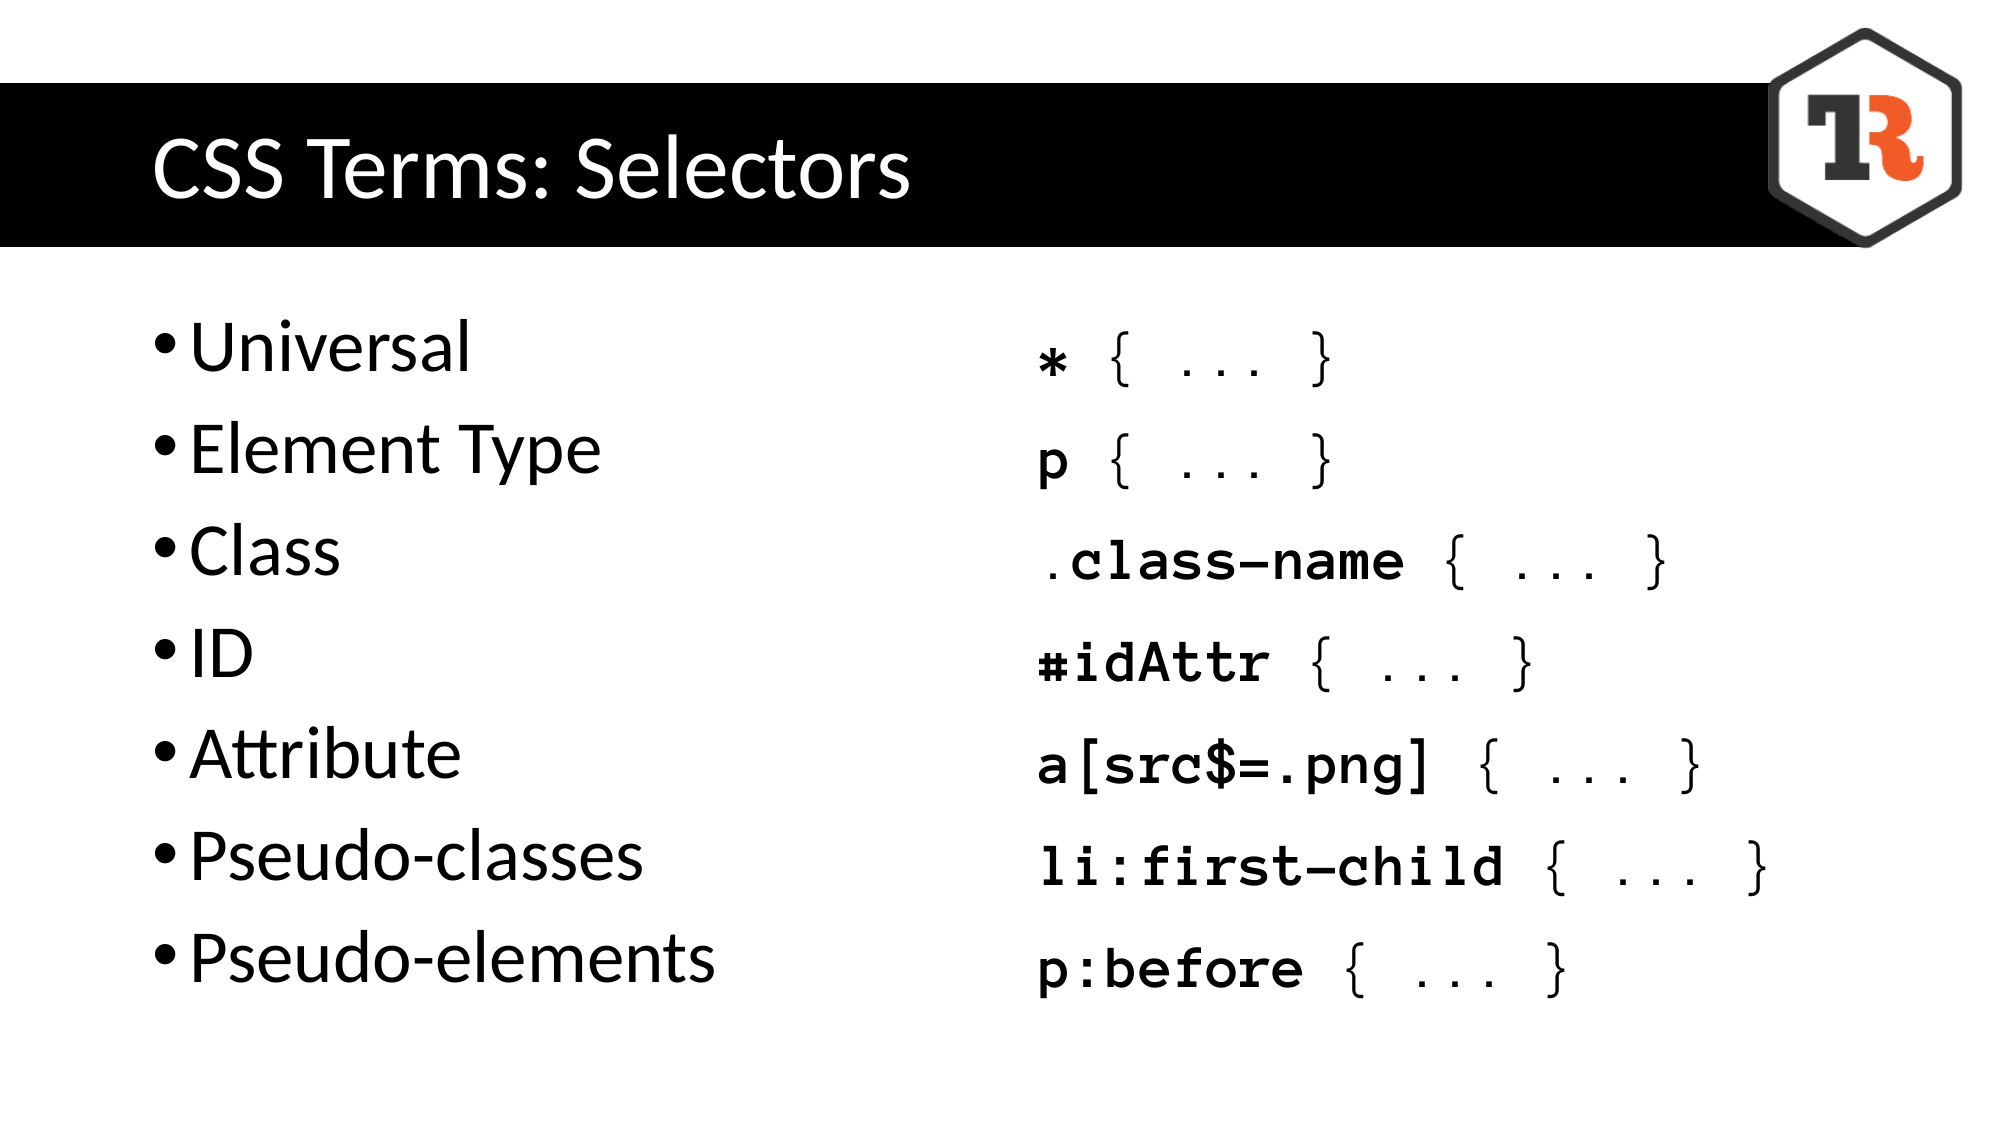

# CSS Terms: Selectors
Universal
Element Type
Class
ID
Attribute
Pseudo-classes
Pseudo-elements
* { ... }
p { ... }
.class-name { ... }
#idAttr { ... }
a[src$=.png] { ... }
li:first-child { ... }
p:before { ... }